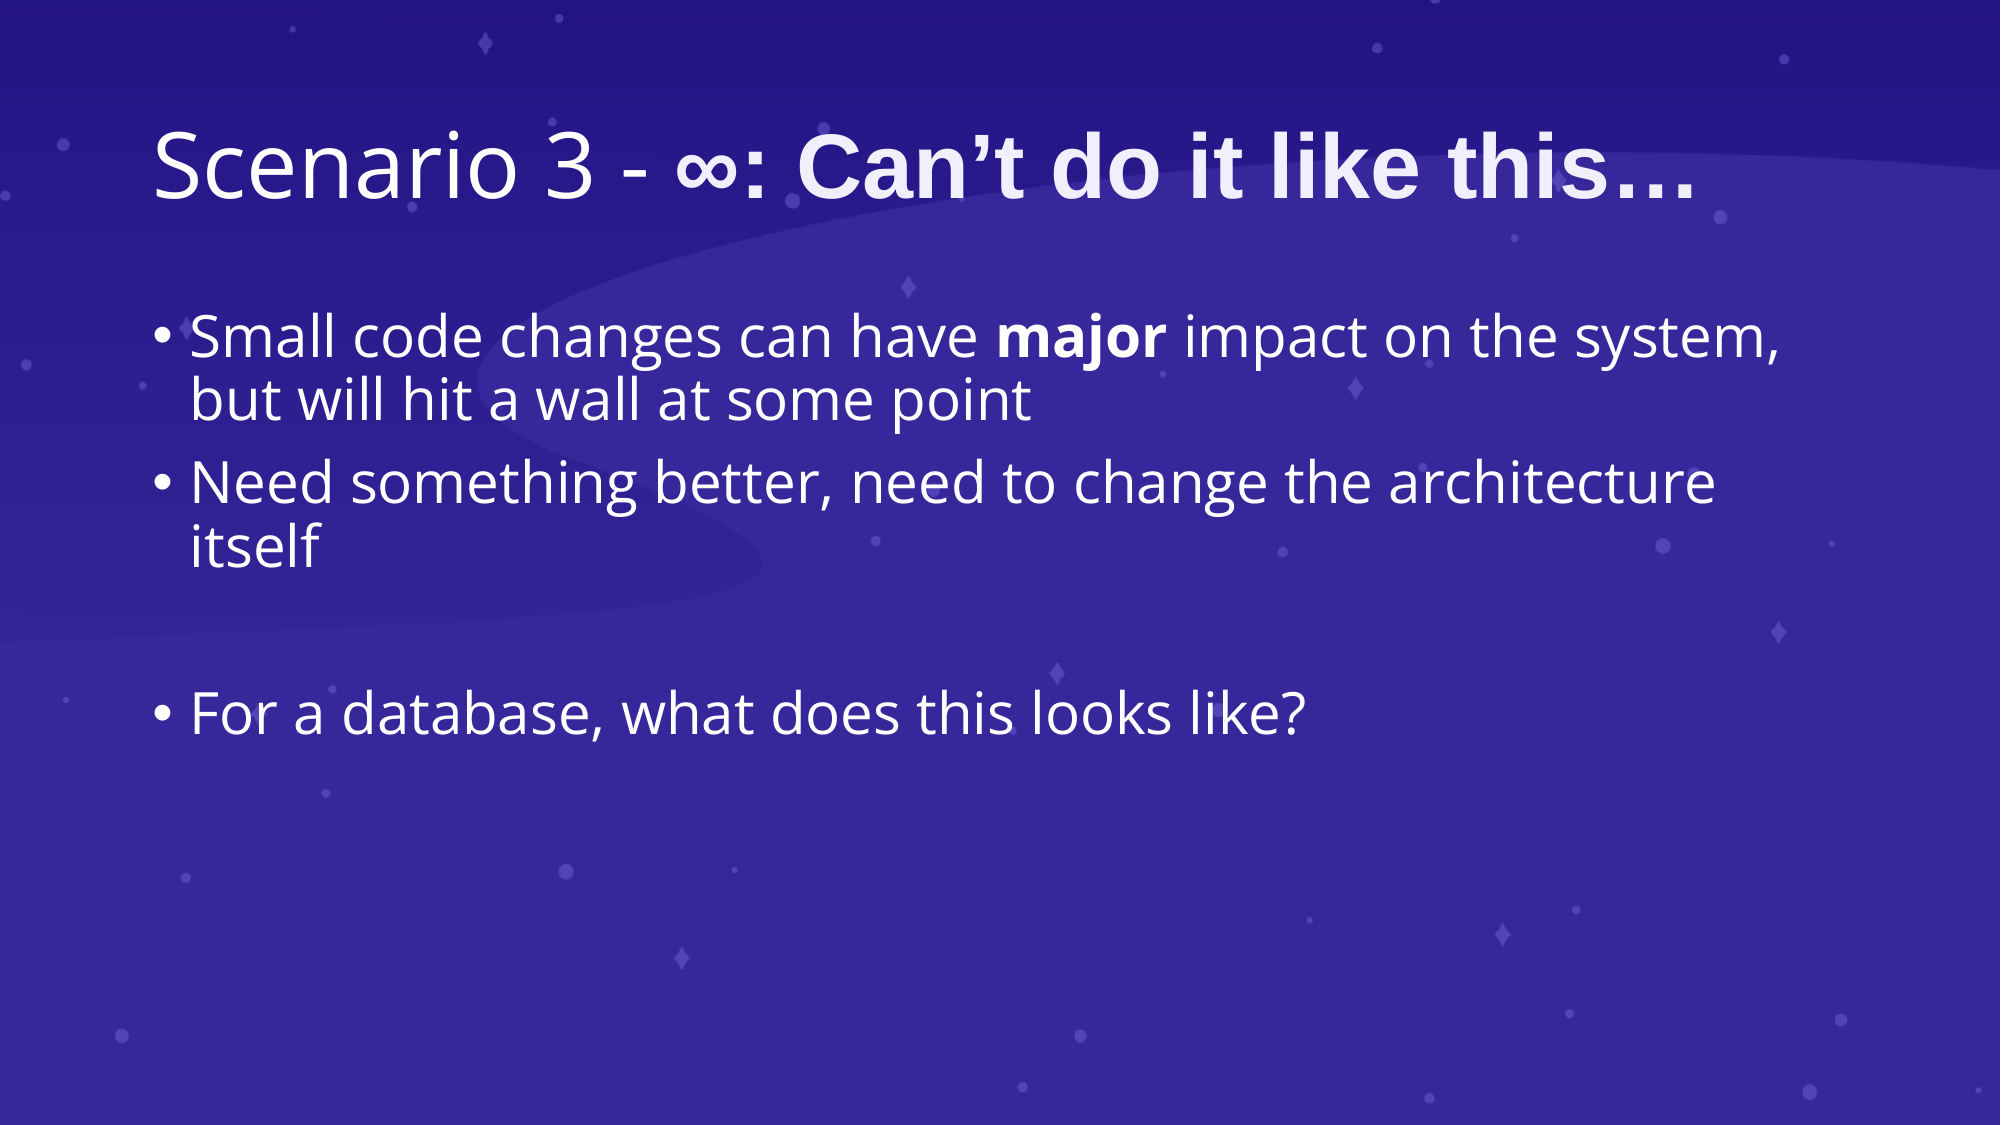

# Scenario 3 - ∞: Can’t do it like this…
Small code changes can have major impact on the system, but will hit a wall at some point
Need something better, need to change the architecture itself

For a database, what does this looks like?